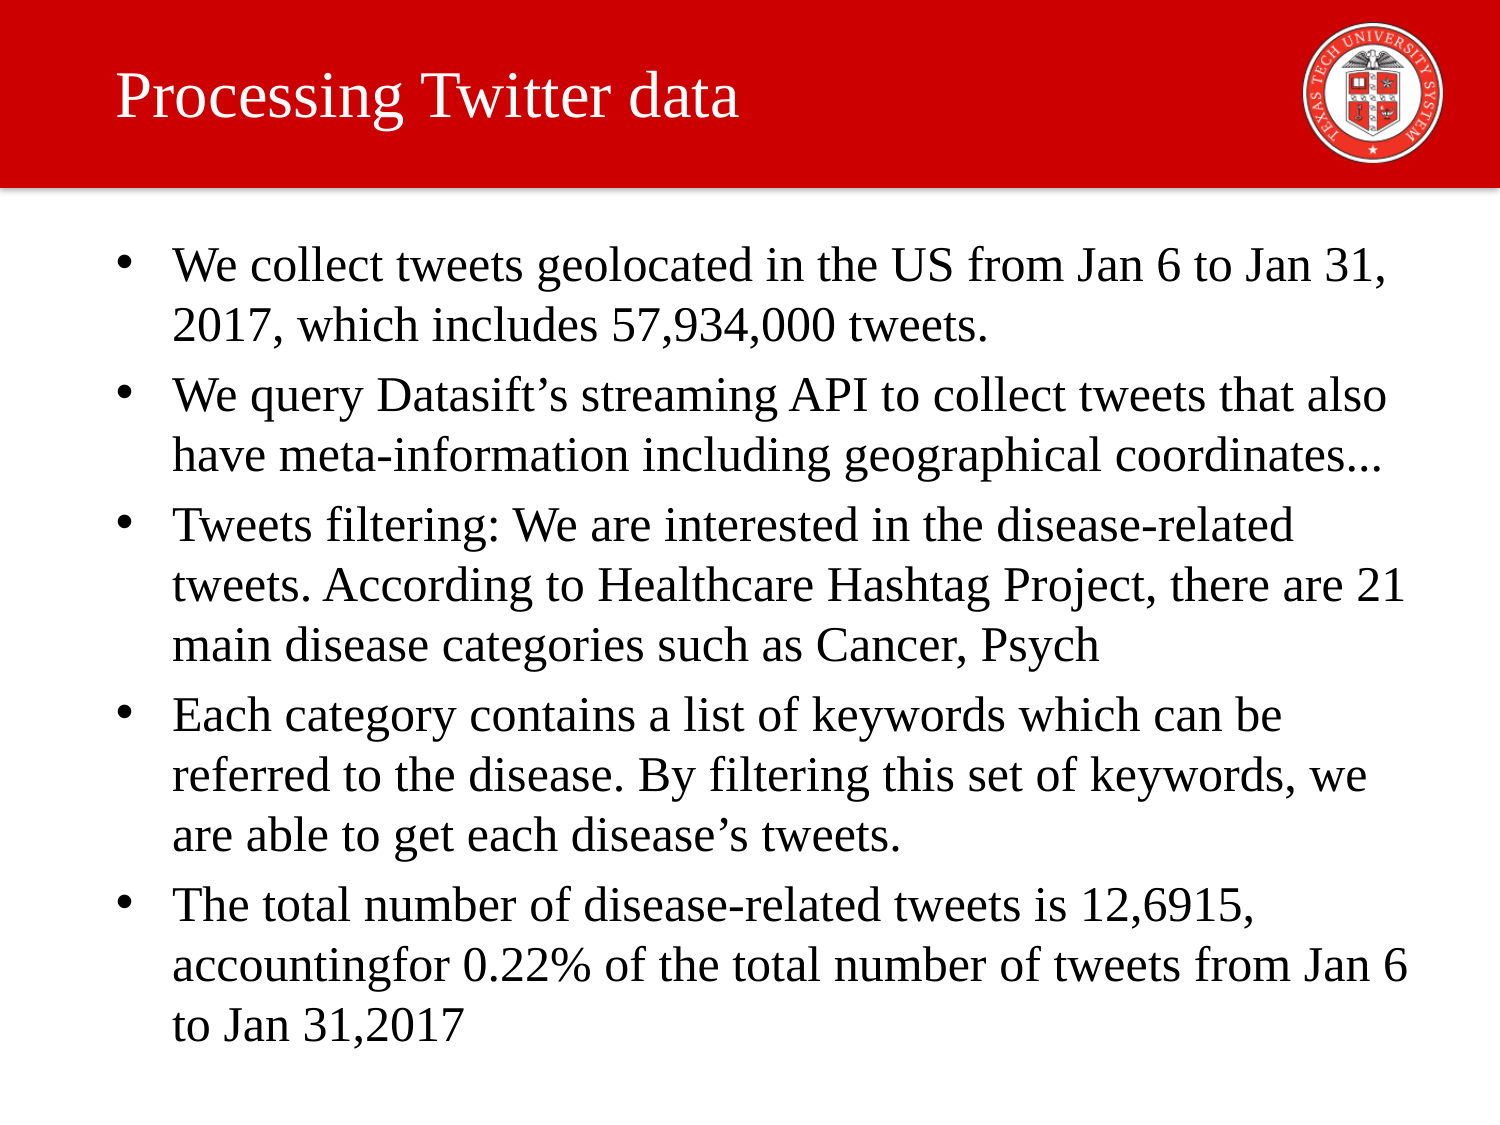

Processing Twitter data
We collect tweets geolocated in the US from Jan 6 to Jan 31, 2017, which includes 57,934,000 tweets.
We query Datasift’s streaming API to collect tweets that also have meta-information including geographical coordinates...
Tweets filtering: We are interested in the disease-related tweets. According to Healthcare Hashtag Project, there are 21 main disease categories such as Cancer, Psych
Each category contains a list of keywords which can be referred to the disease. By filtering this set of keywords, we are able to get each disease’s tweets.
The total number of disease-related tweets is 12,6915, accountingfor 0.22% of the total number of tweets from Jan 6 to Jan 31,2017